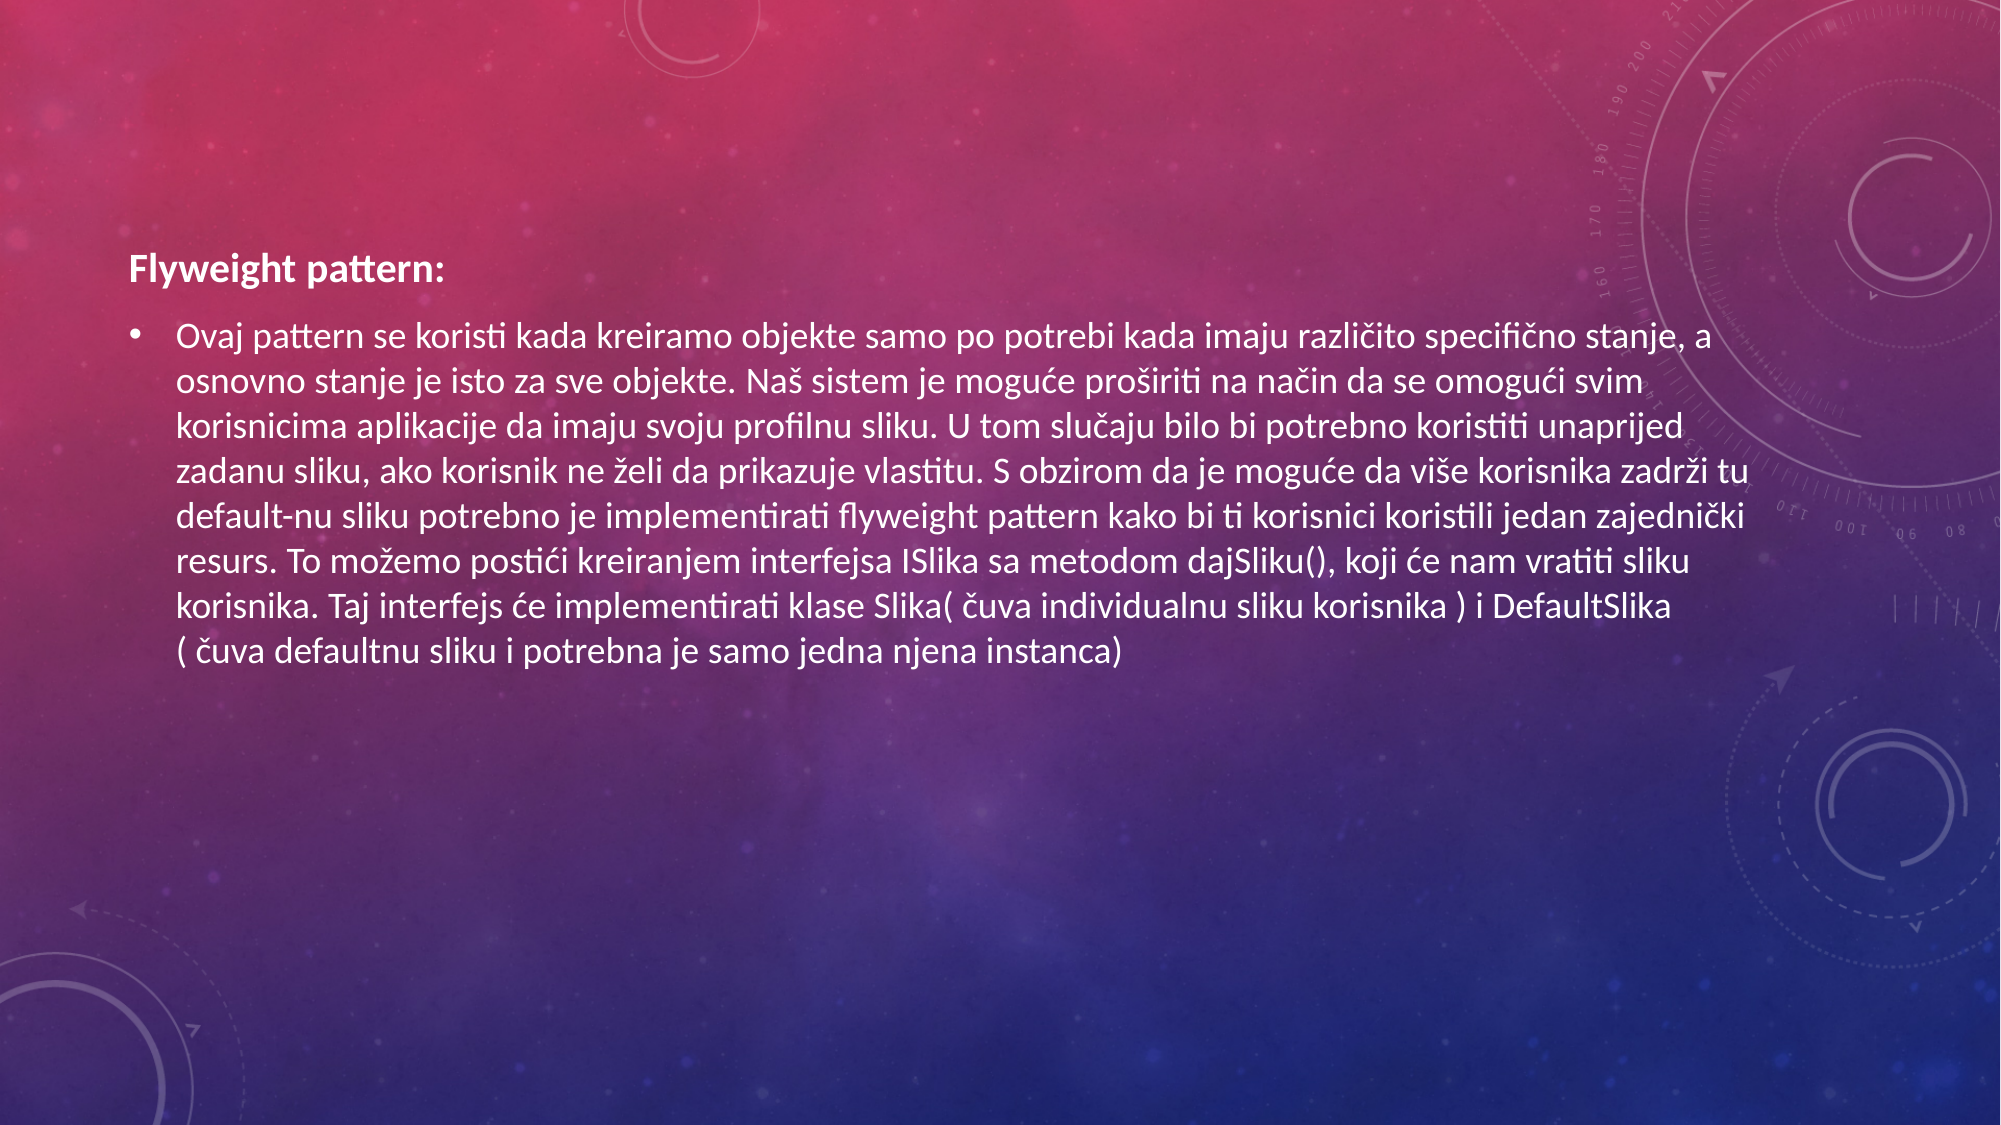

Flyweight pattern:
Ovaj pattern se koristi kada kreiramo objekte samo po potrebi kada imaju različito specifično stanje, a osnovno stanje je isto za sve objekte. Naš sistem je moguće proširiti na način da se omogući svim korisnicima aplikacije da imaju svoju profilnu sliku. U tom slučaju bilo bi potrebno koristiti unaprijed zadanu sliku, ako korisnik ne želi da prikazuje vlastitu. S obzirom da je moguće da više korisnika zadrži tu default-nu sliku potrebno je implementirati flyweight pattern kako bi ti korisnici koristili jedan zajednički resurs. To možemo postići kreiranjem interfejsa ISlika sa metodom dajSliku(), koji će nam vratiti sliku korisnika. Taj interfejs će implementirati klase Slika( čuva individualnu sliku korisnika ) i DefaultSlika ( čuva defaultnu sliku i potrebna je samo jedna njena instanca)